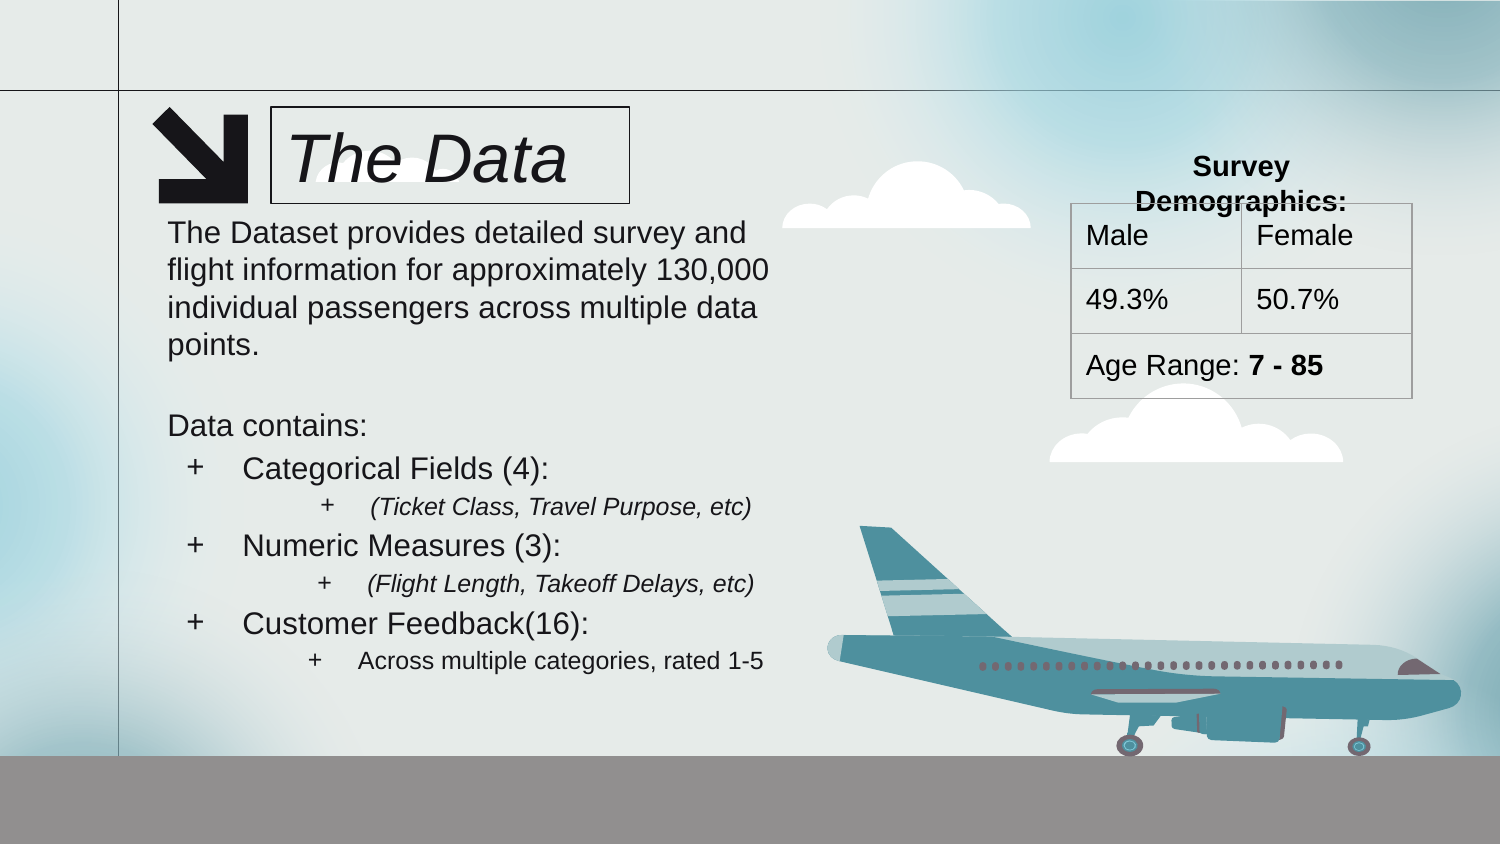

# The Data
Survey Demographics:

The Dataset provides detailed survey and flight information for approximately 130,000 individual passengers across multiple data points.

Data contains:
Categorical Fields (4):
(Ticket Class, Travel Purpose, etc)
Numeric Measures (3):
(Flight Length, Takeoff Delays, etc)
Customer Feedback(16):
Across multiple categories, rated 1-5
| Male | Female |
| --- | --- |
| 49.3% | 50.7% |
| Age Range: 7 - 85 |  |